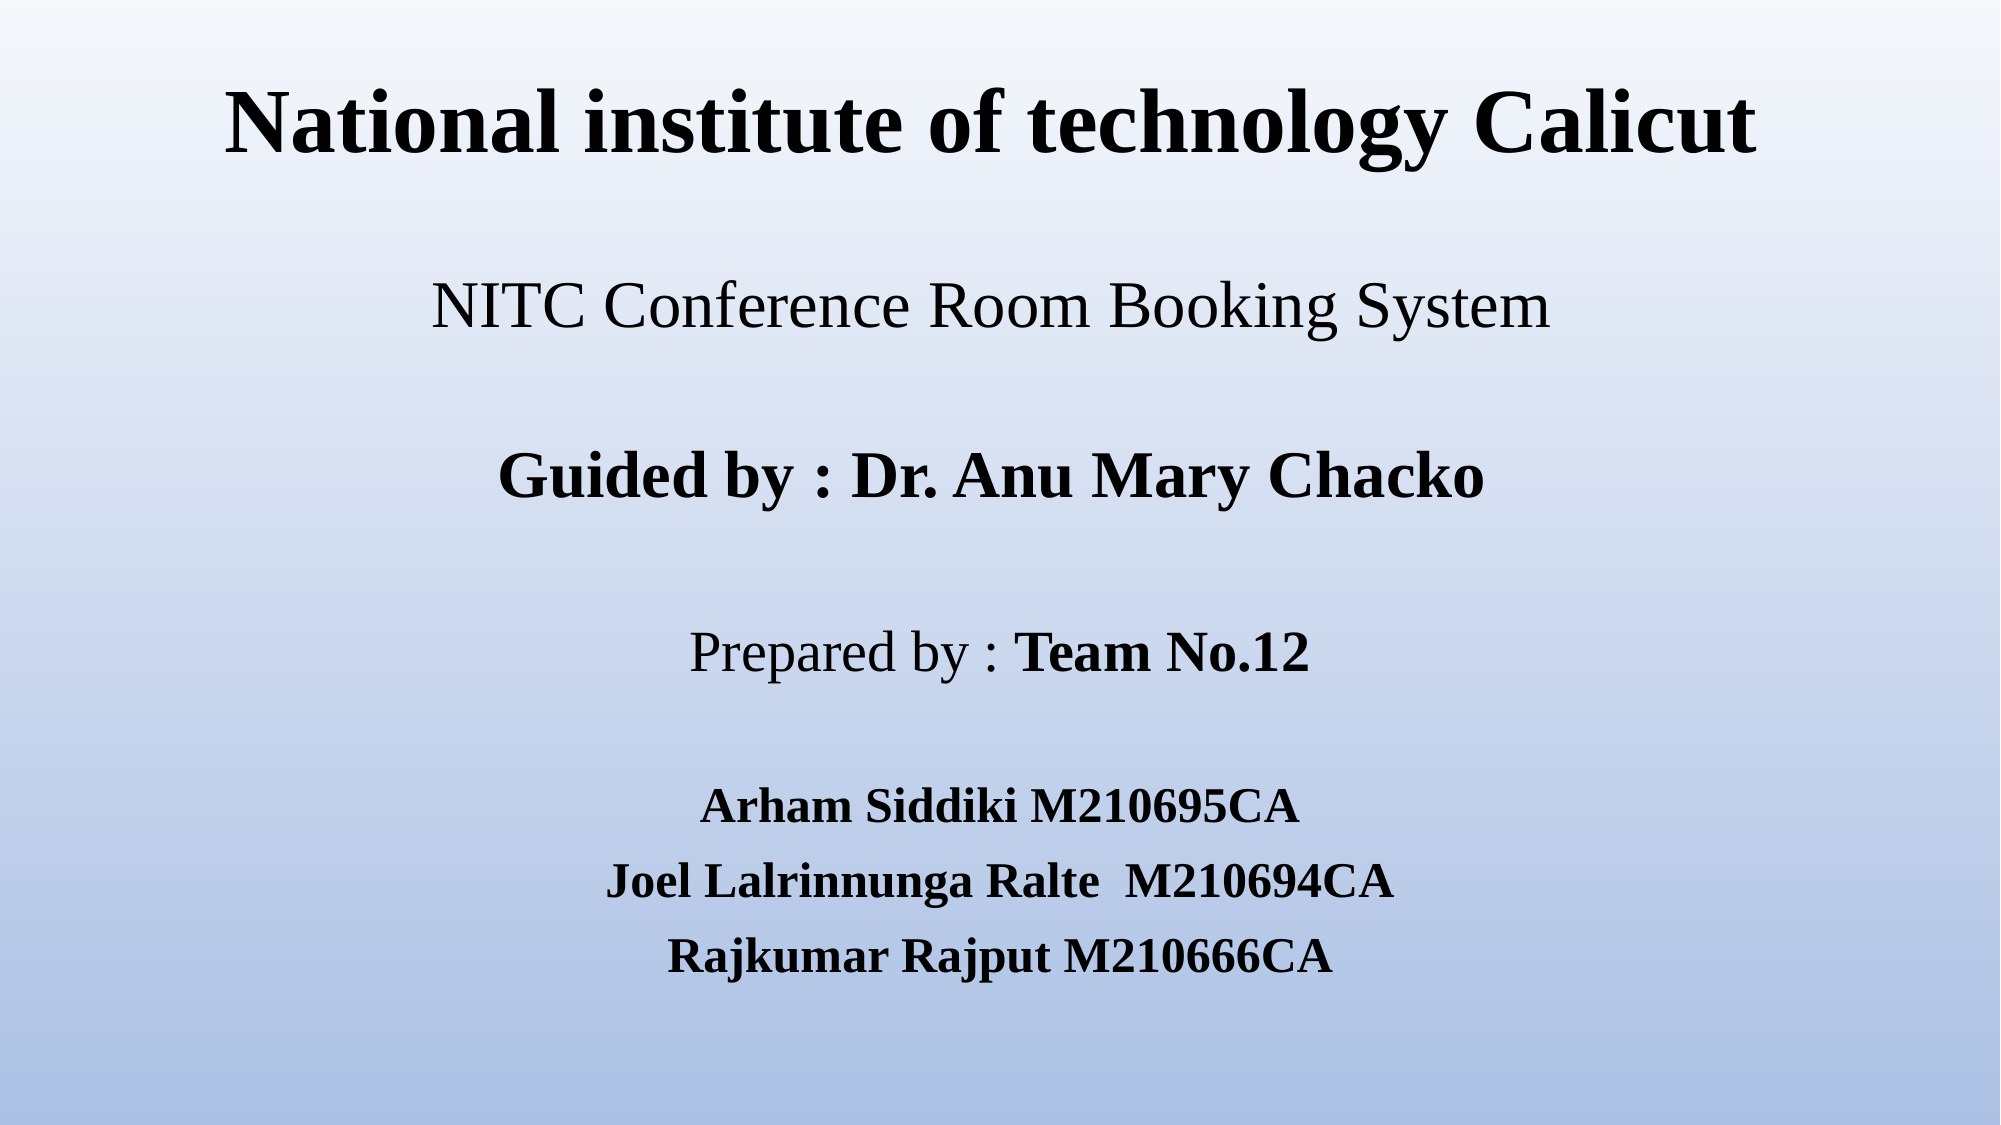

National institute of technology Calicut
NITC Conference Room Booking System
Guided by : Dr. Anu Mary Chacko
Prepared by : Team No.12

Arham Siddiki M210695CA
Joel Lalrinnunga Ralte  M210694CA
Rajkumar Rajput M210666CA